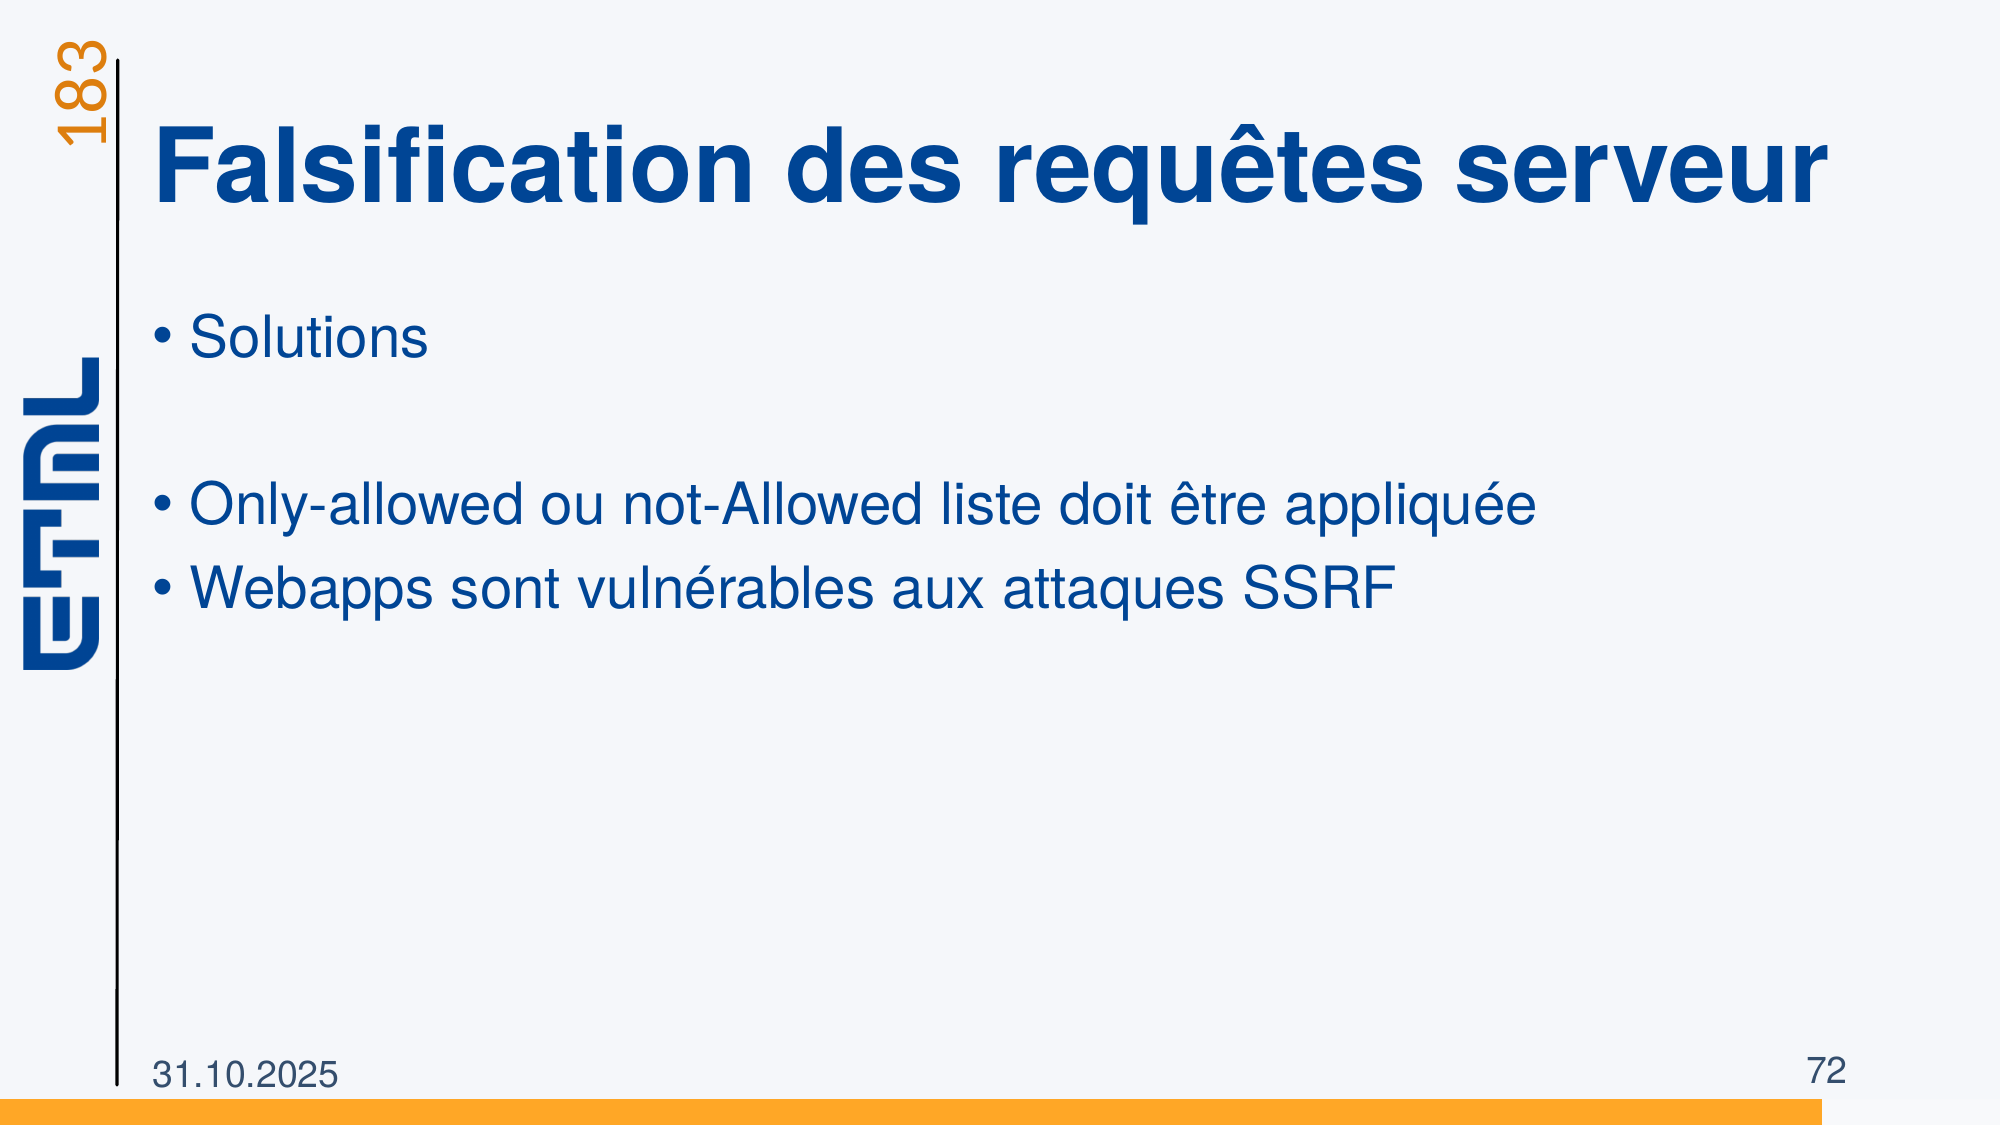

# Falsification des requêtes serveur
Solutions

Only-allowed ou not-Allowed liste doit être appliquée
Webapps sont vulnérables aux attaques SSRF

31.10.2025
72